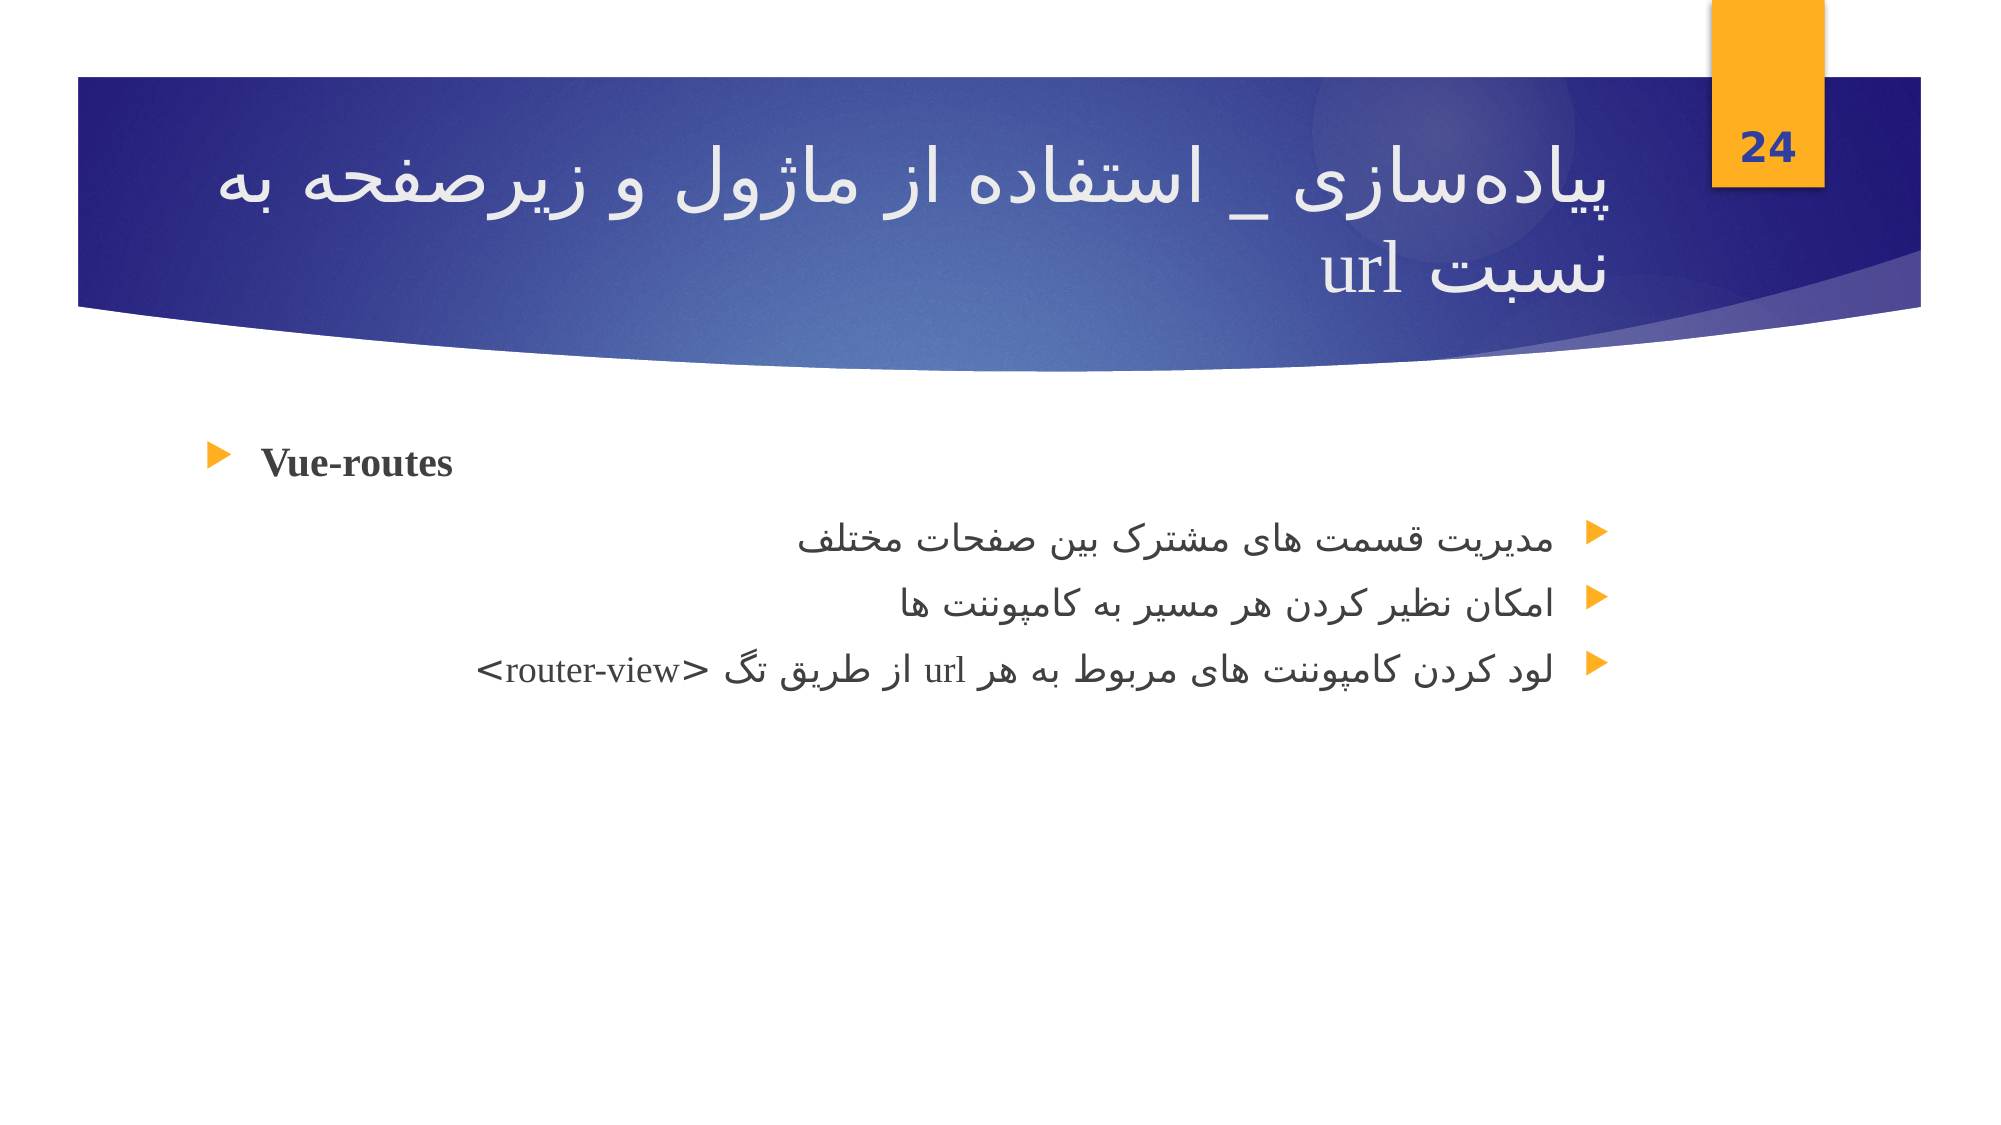

24
# پیاده‌سازی _ استفاده از ماژول و زیرصفحه به نسبت url
Vue-routes
مدیریت قسمت های مشترک بین صفحات مختلف
امکان نظیر کردن هر مسیر به کامپوننت ها
لود کردن کامپوننت های مربوط به هر url از طریق تگ <router-view>